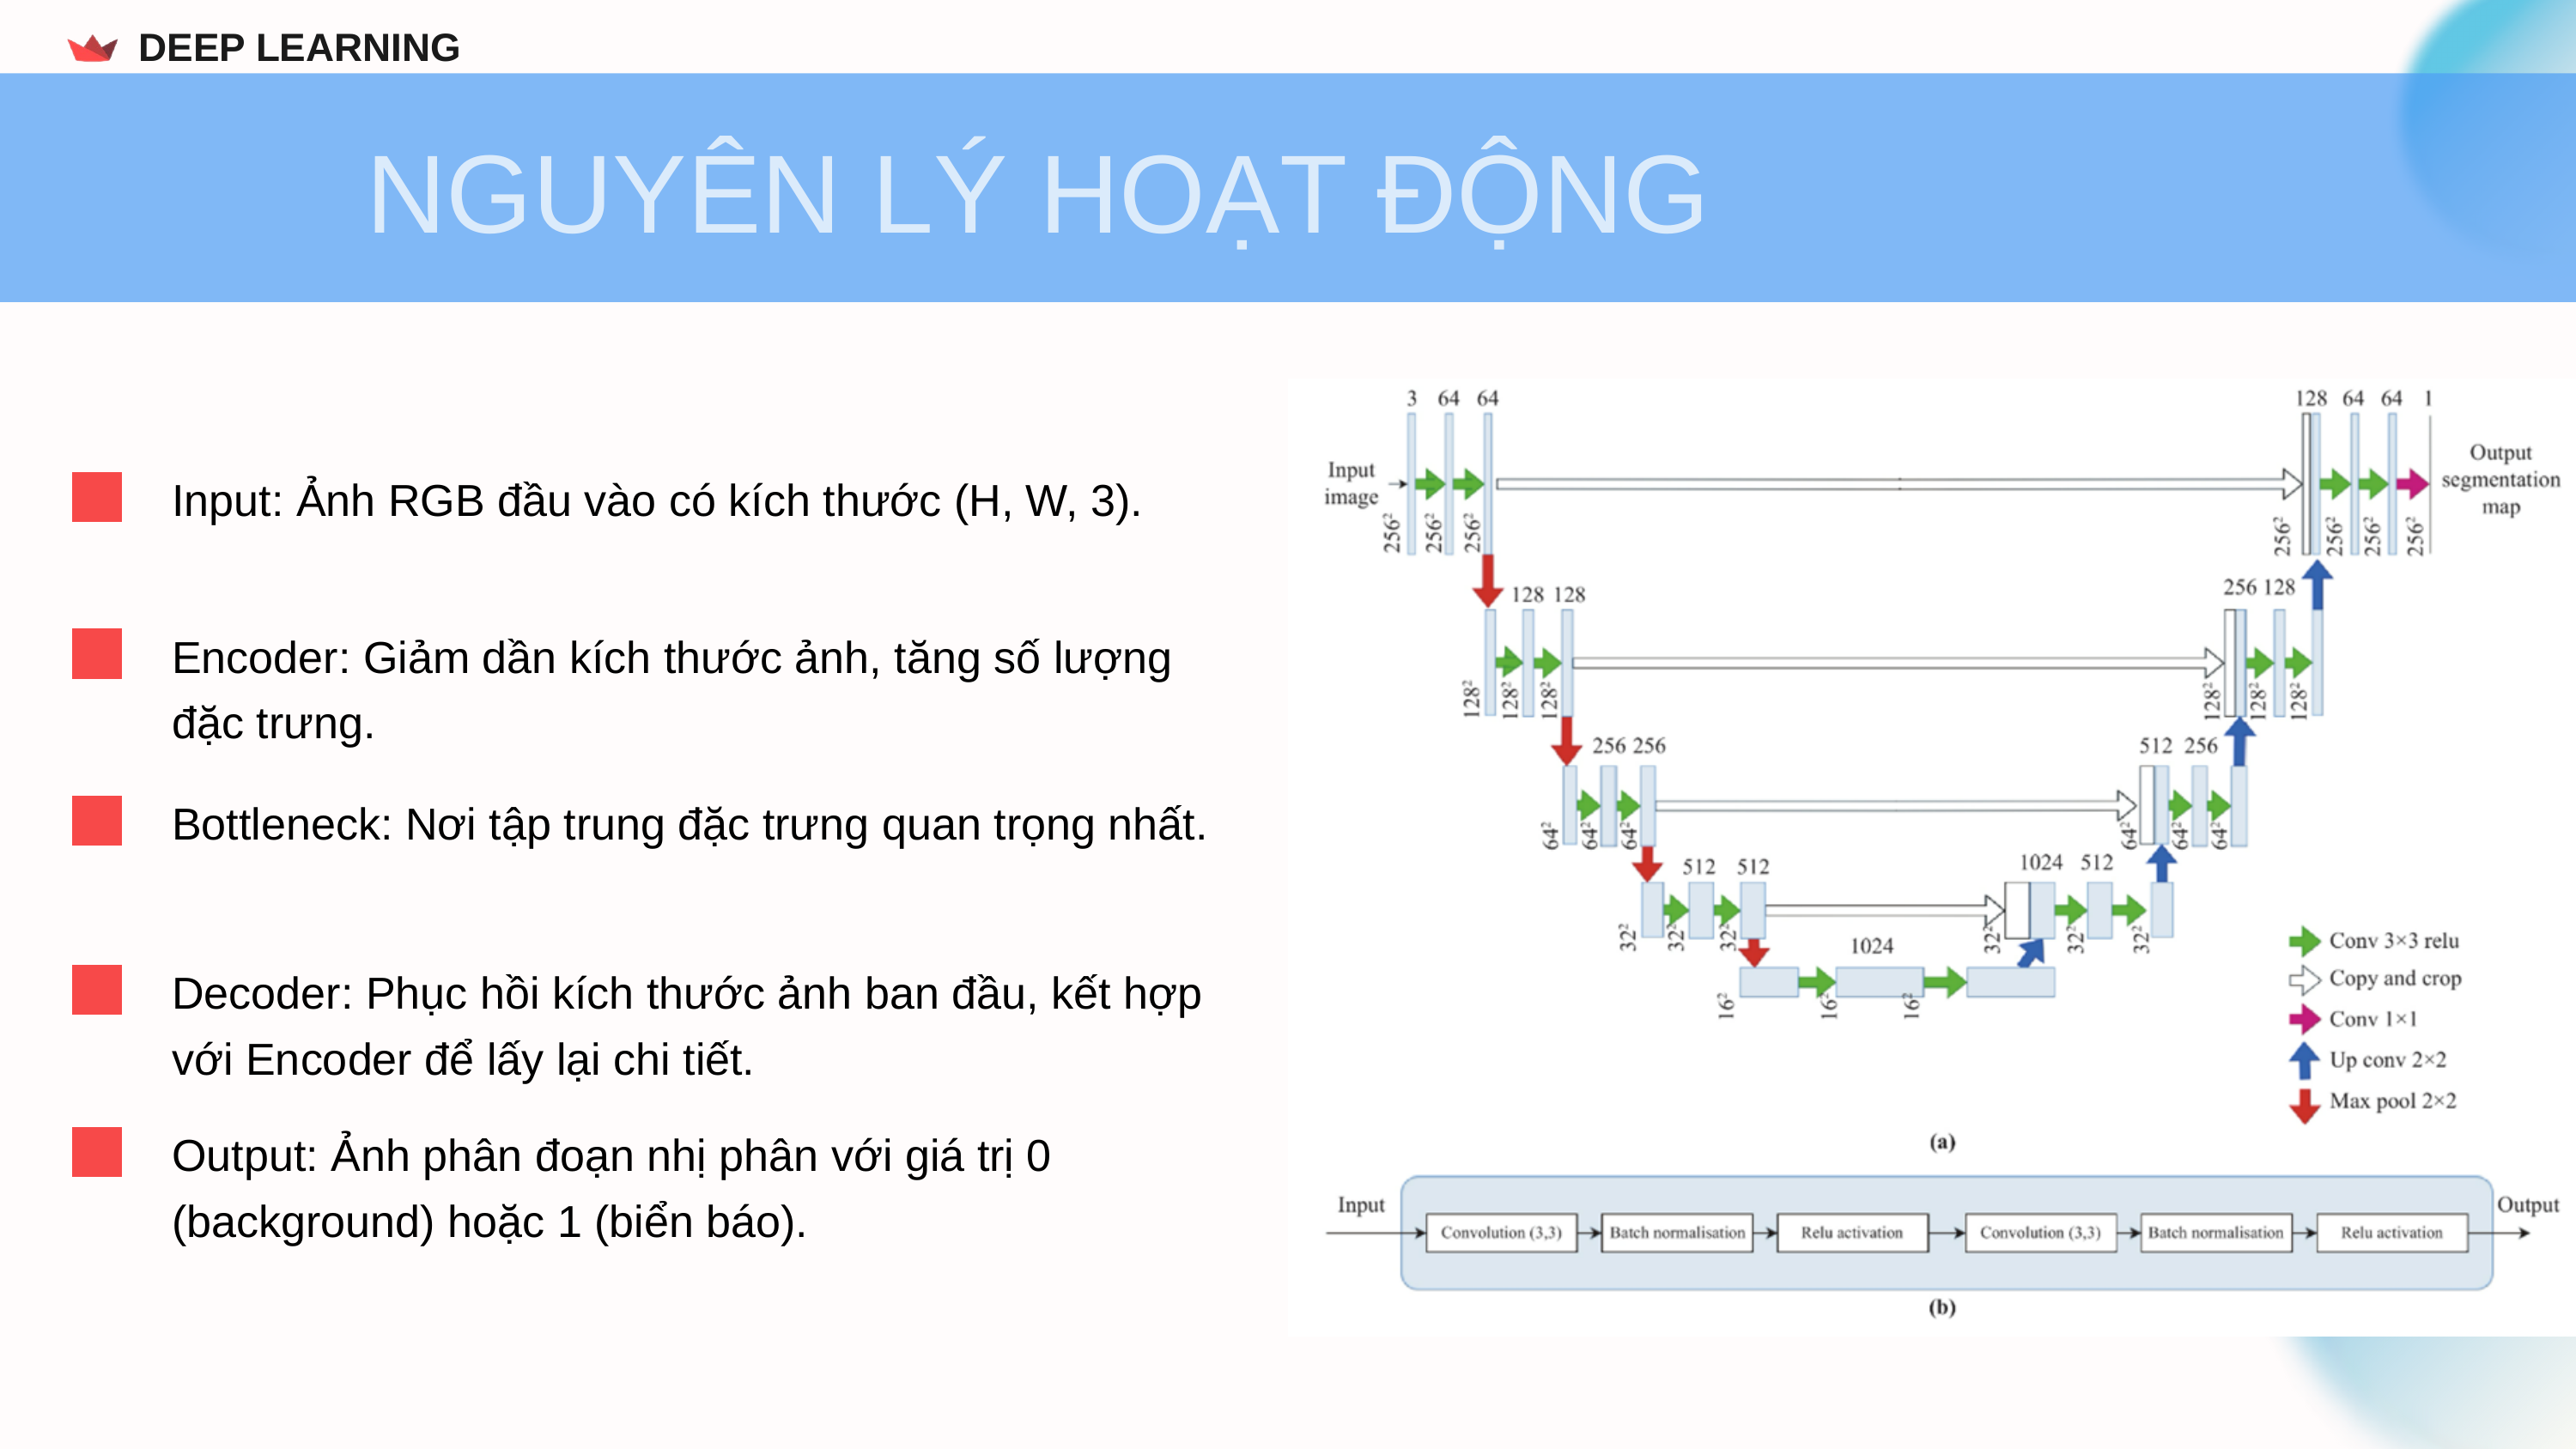

DEEP LEARNING

NGUYÊN LÝ HOẠT ĐỘNG

Input: Ảnh RGB đầu vào có kích thước (H, W, 3).

Encoder: Giảm dần kích thước ảnh, tăng số lượng đặc trưng.

Bottleneck: Nơi tập trung đặc trưng quan trọng nhất.

Decoder: Phục hồi kích thước ảnh ban đầu, kết hợp với Encoder để lấy lại chi tiết.

Output: Ảnh phân đoạn nhị phân với giá trị 0 (background) hoặc 1 (biển báo).